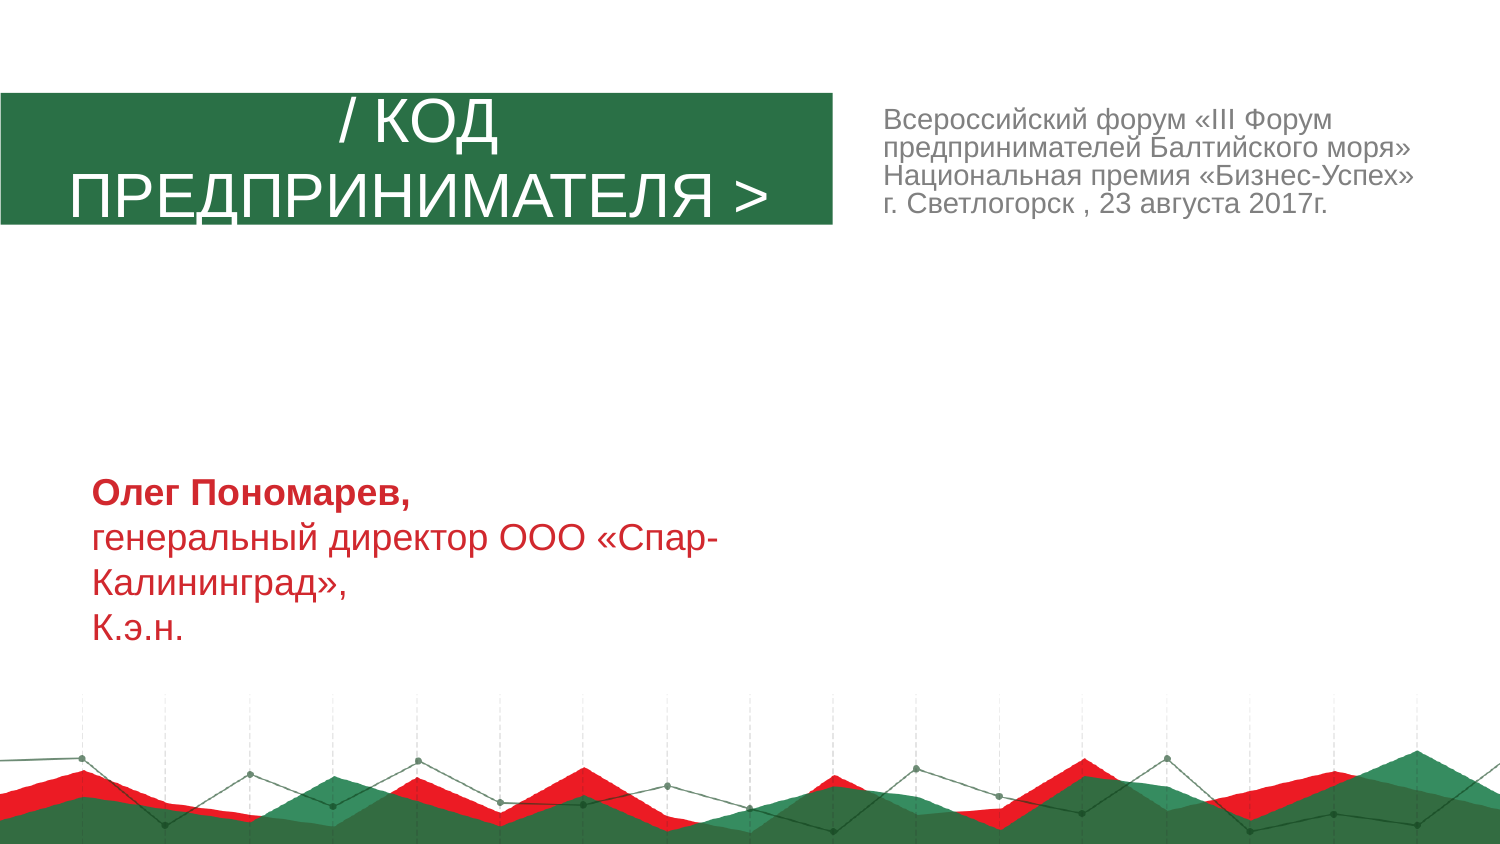

Всероссийский форум «III Форум предпринимателей Балтийского моря»
Национальная премия «Бизнес-Успех»
г. Светлогорск , 23 августа 2017г.
/ КОД ПРЕДПРИНИМАТЕЛЯ >
Олег Пономарев,
генеральный директор ООО «Спар-Калининград»,
К.э.н.